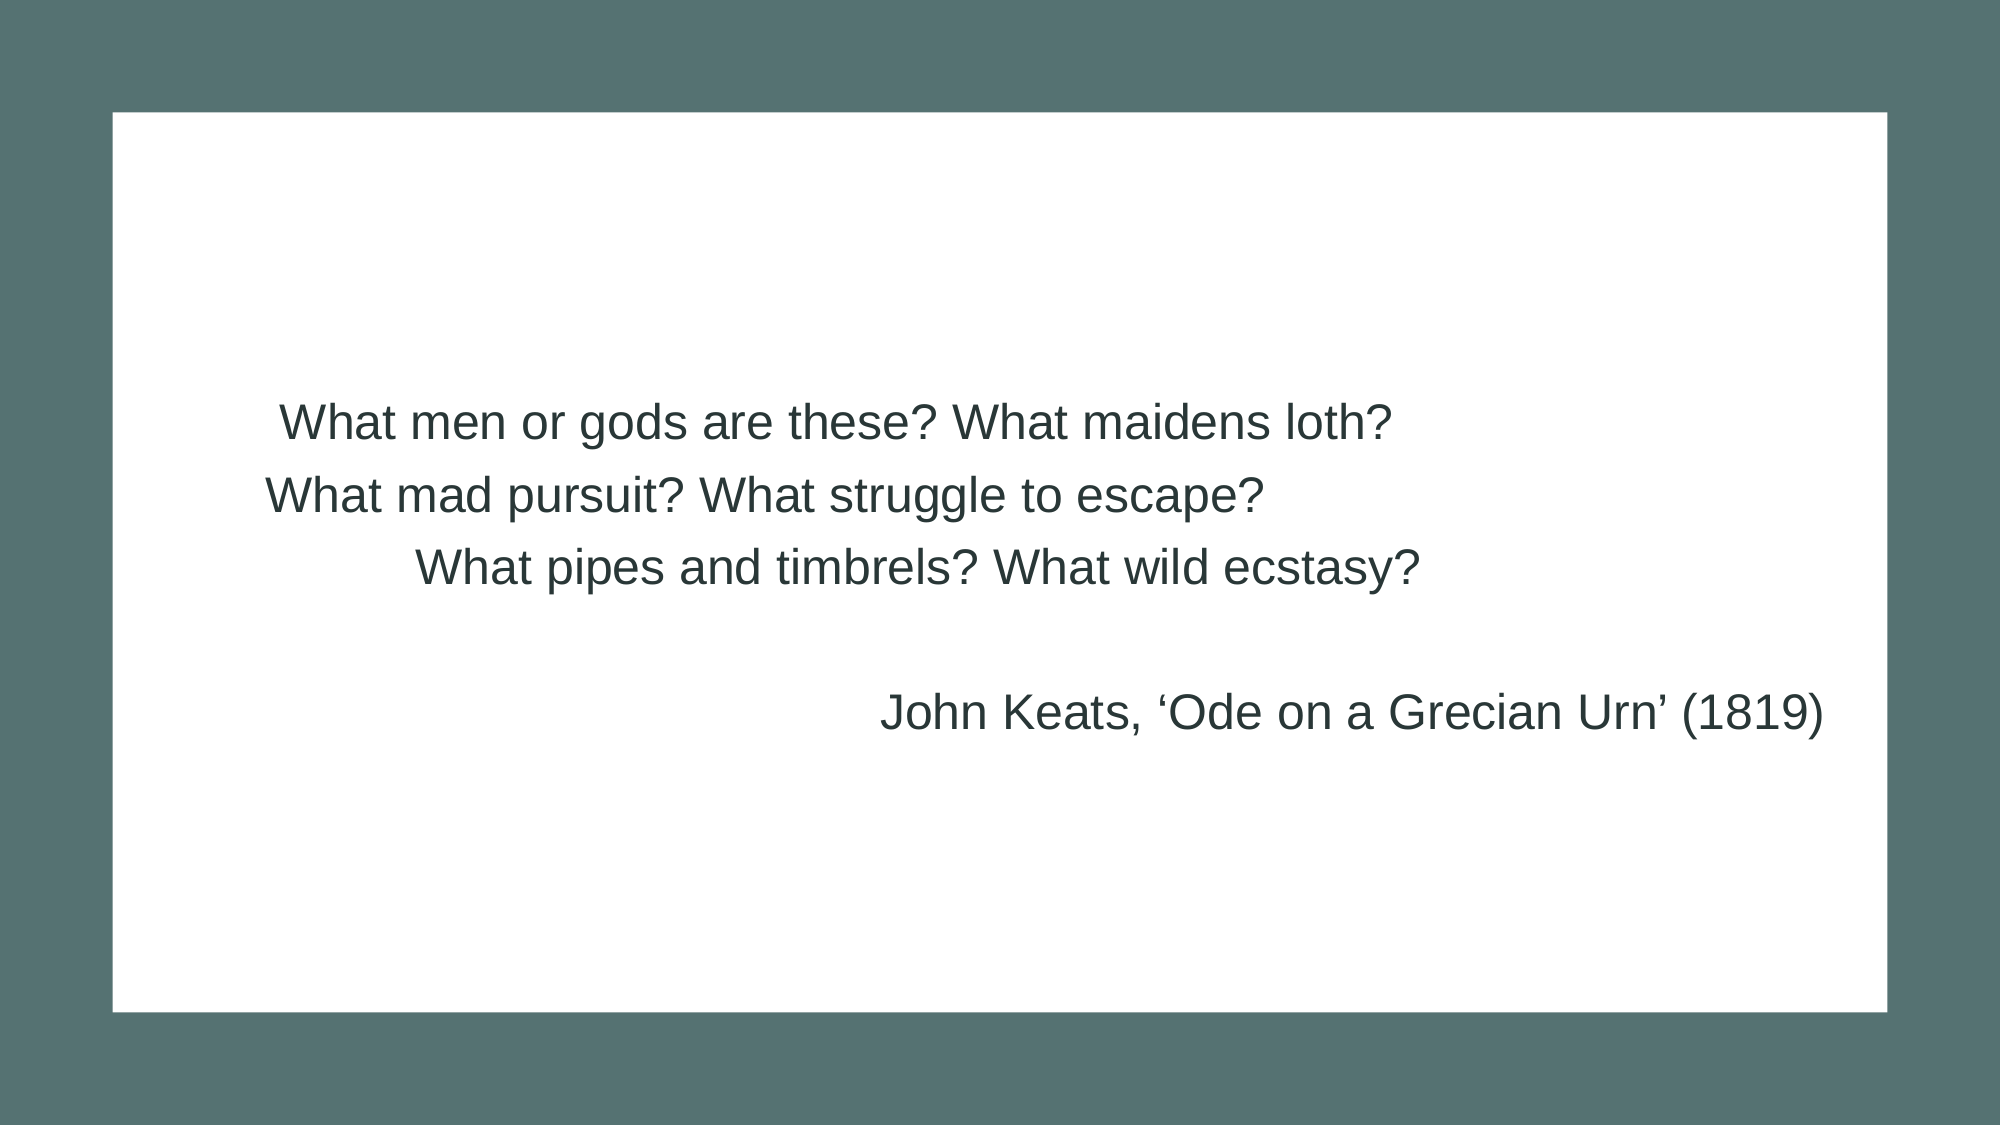

What men or gods are these? What maidens loth?
What mad pursuit? What struggle to escape?
	What pipes and timbrels? What wild ecstasy?

John Keats, ‘Ode on a Grecian Urn’ (1819)